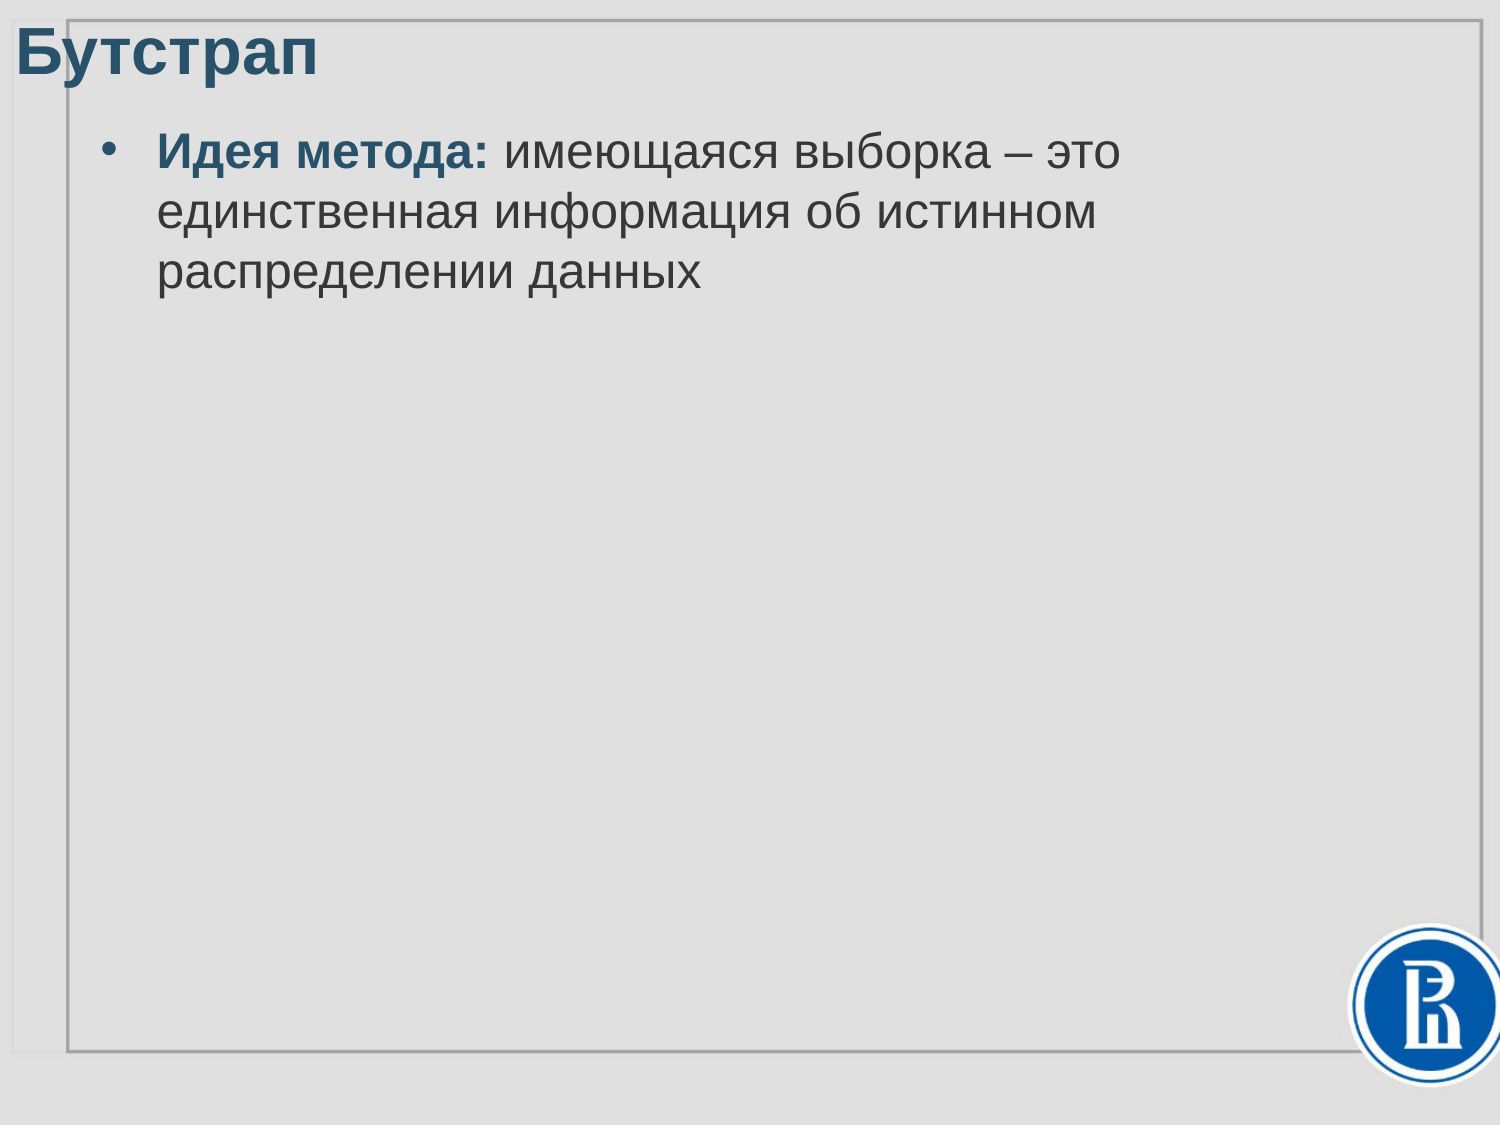

# Бутстрап
Идея метода: имеющаяся выборка – это единственная информация об истинном распределении данных